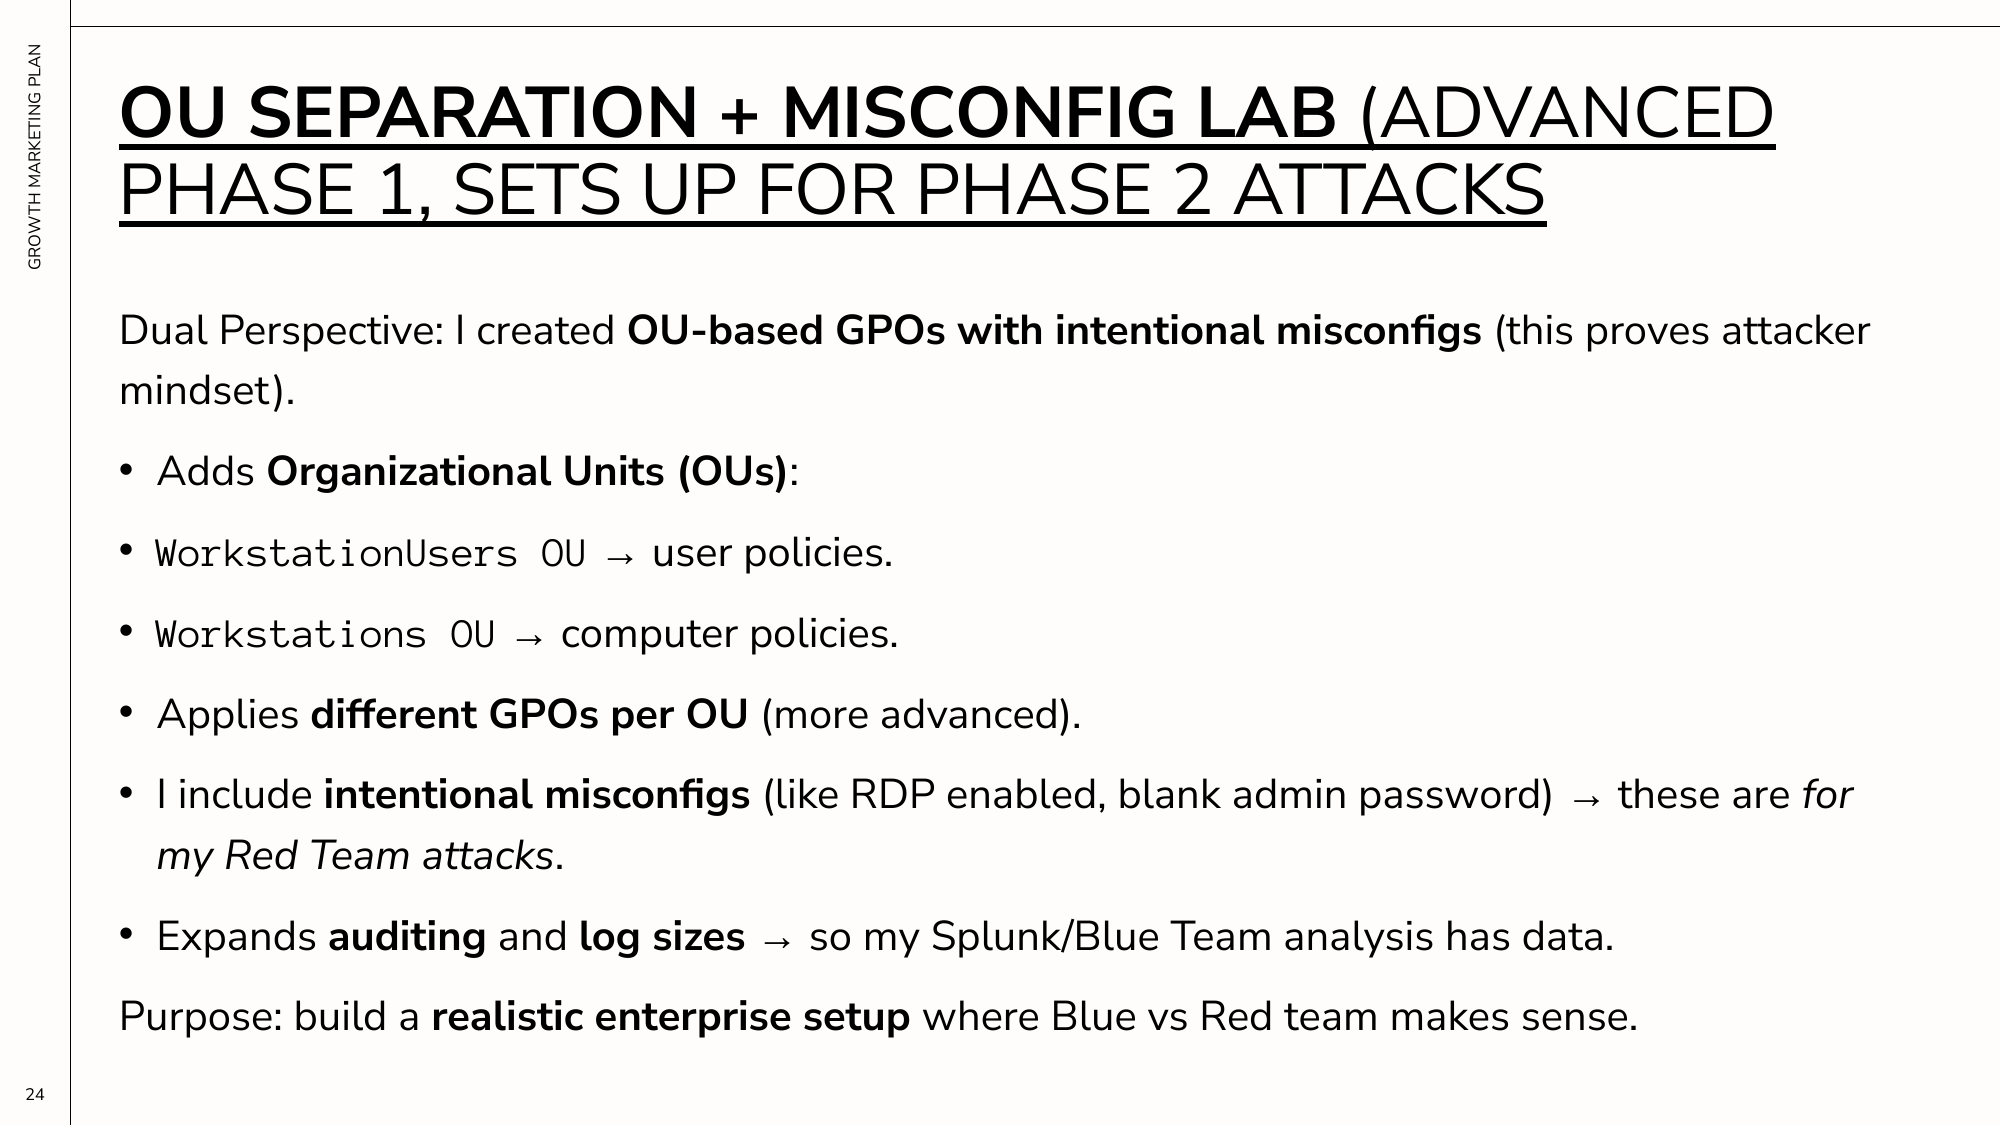

# OU separation + misconfig lab (advanced Phase 1, sets up for Phase 2 attacks
Dual Perspective: I created OU-based GPOs with intentional misconfigs (this proves attacker mindset).
Adds Organizational Units (OUs):
WorkstationUsers OU → user policies.
Workstations OU → computer policies.
Applies different GPOs per OU (more advanced).
I include intentional misconfigs (like RDP enabled, blank admin password) → these are for my Red Team attacks.
Expands auditing and log sizes → so my Splunk/Blue Team analysis has data.
Purpose: build a realistic enterprise setup where Blue vs Red team makes sense.
GROWTH MARKETING PLAN
24